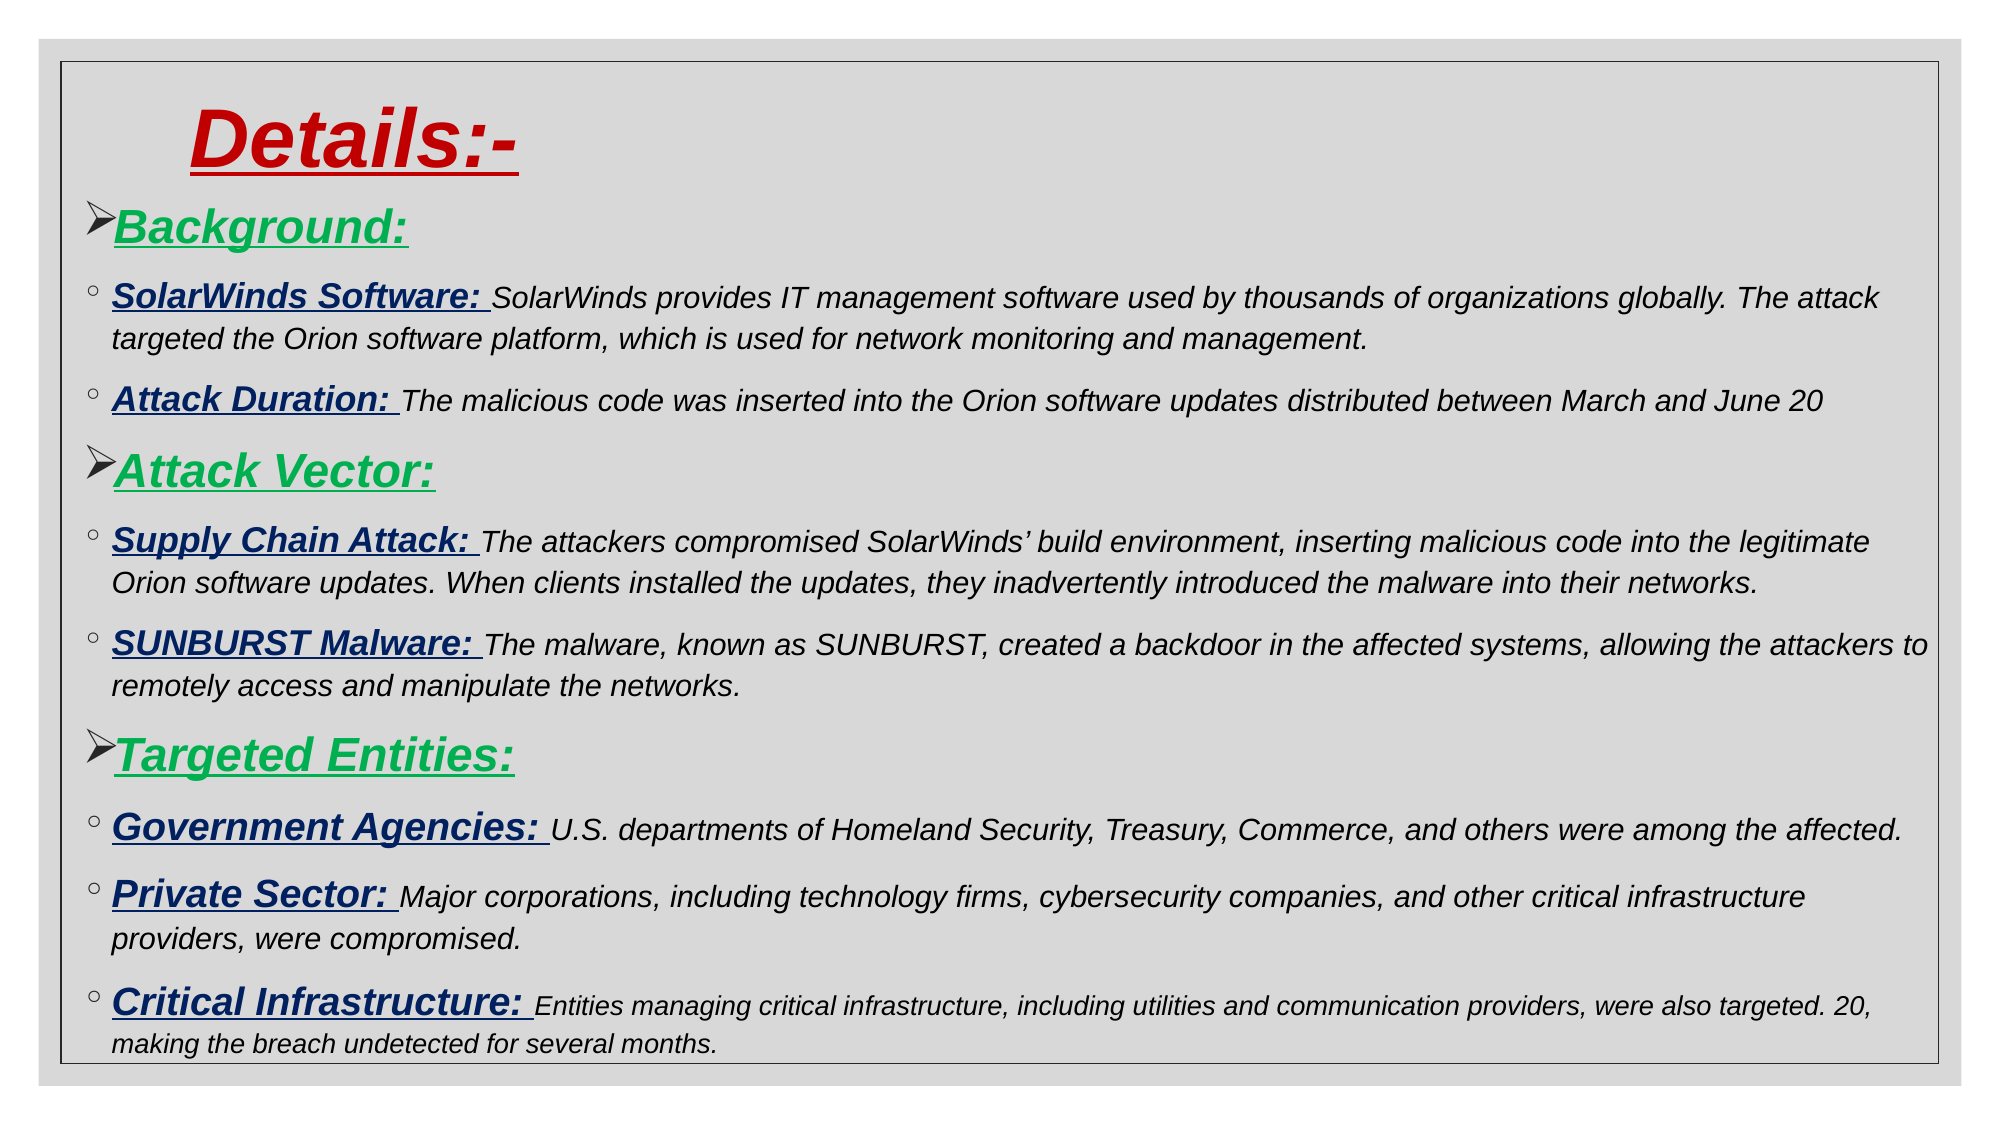

# Details:-
Background:
SolarWinds Software: SolarWinds provides IT management software used by thousands of organizations globally. The attack targeted the Orion software platform, which is used for network monitoring and management.
Attack Duration: The malicious code was inserted into the Orion software updates distributed between March and June 20
Attack Vector:
Supply Chain Attack: The attackers compromised SolarWinds’ build environment, inserting malicious code into the legitimate Orion software updates. When clients installed the updates, they inadvertently introduced the malware into their networks.
SUNBURST Malware: The malware, known as SUNBURST, created a backdoor in the affected systems, allowing the attackers to remotely access and manipulate the networks.
Targeted Entities:
Government Agencies: U.S. departments of Homeland Security, Treasury, Commerce, and others were among the affected.
Private Sector: Major corporations, including technology firms, cybersecurity companies, and other critical infrastructure providers, were compromised.
Critical Infrastructure: Entities managing critical infrastructure, including utilities and communication providers, were also targeted. 20, making the breach undetected for several months.